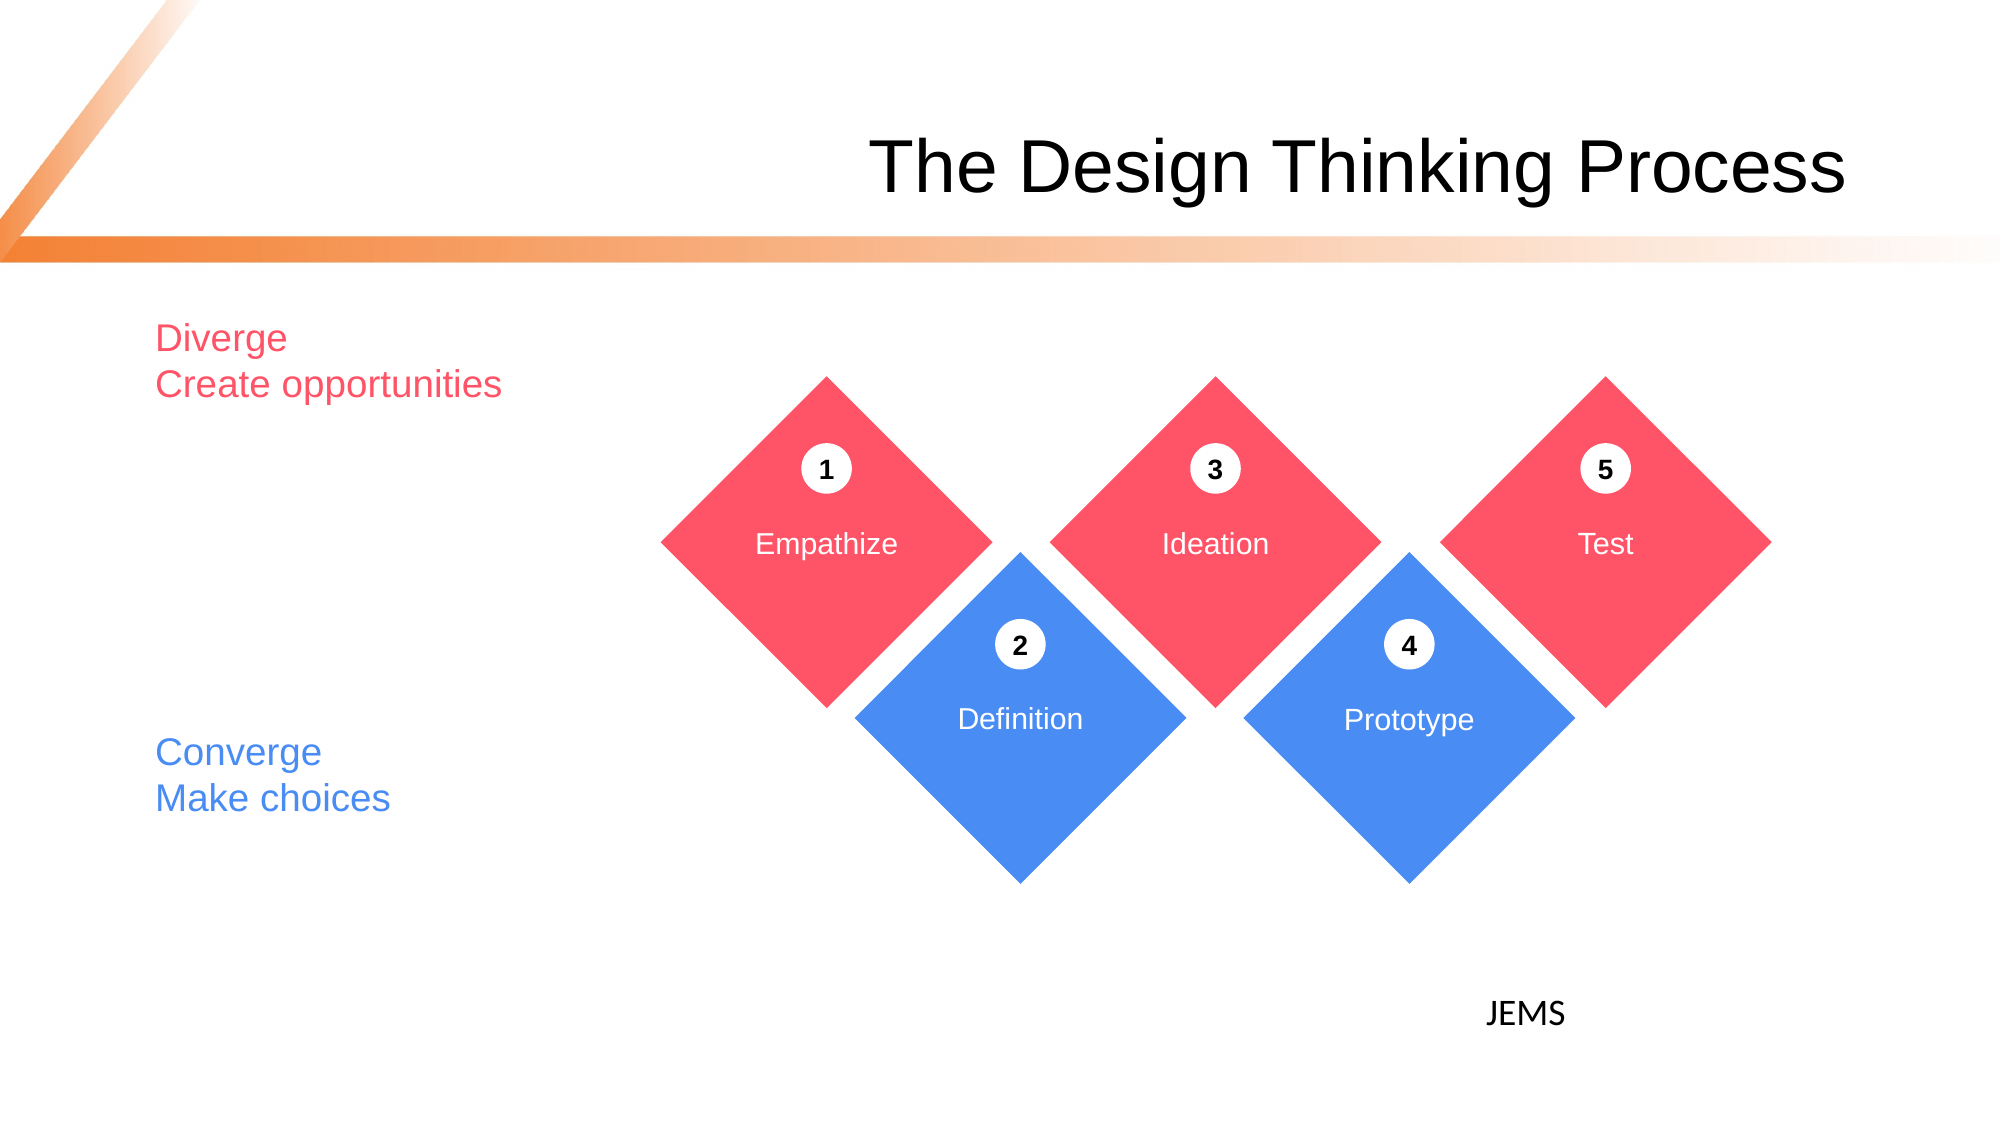

# The Design Thinking Process
Diverge
Create opportunities

1
Empathize

3
Ideation

5
Test

2
Definition

4
Prototype
Converge
Make choices
JEMS